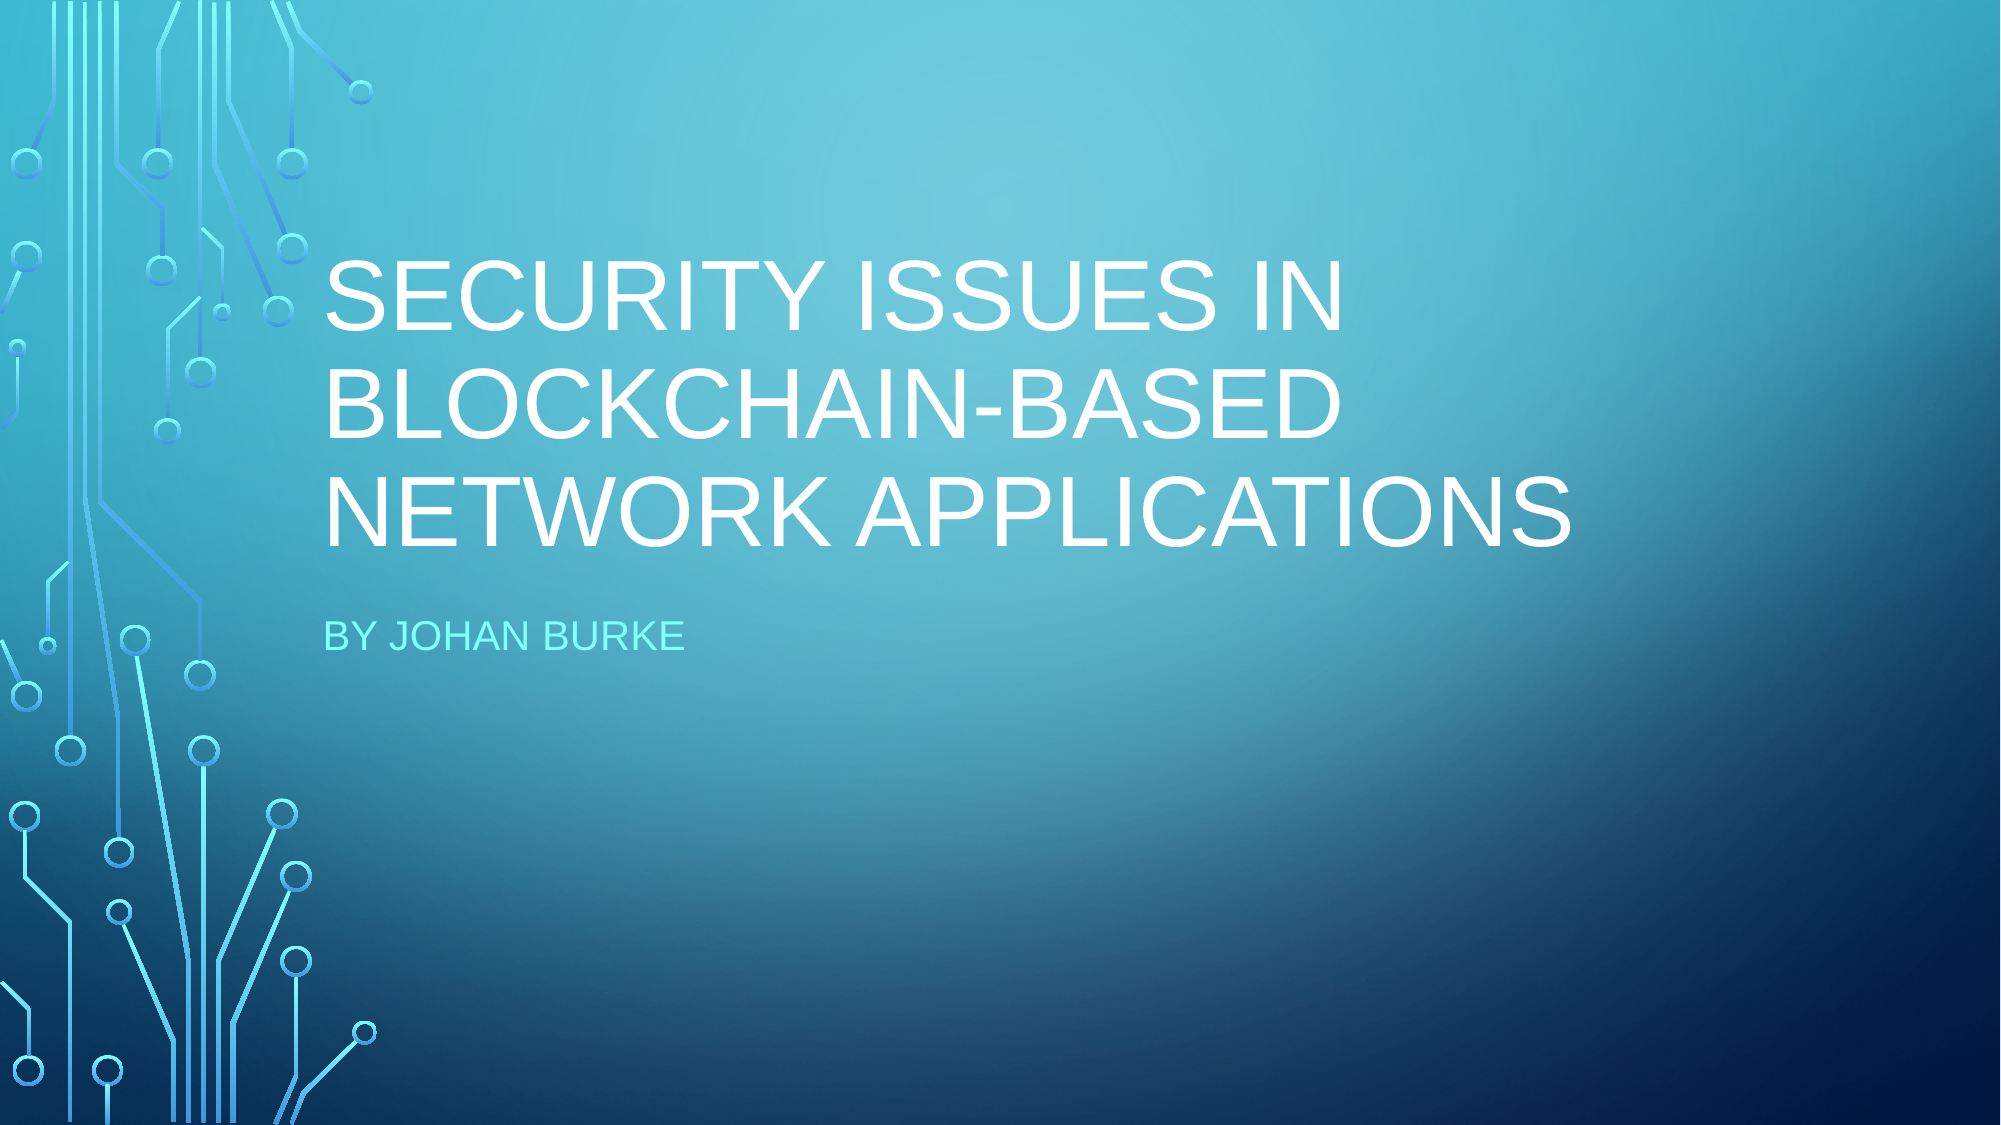

# Security Issues in Blockchain-based Network Applications
By Johan Burke